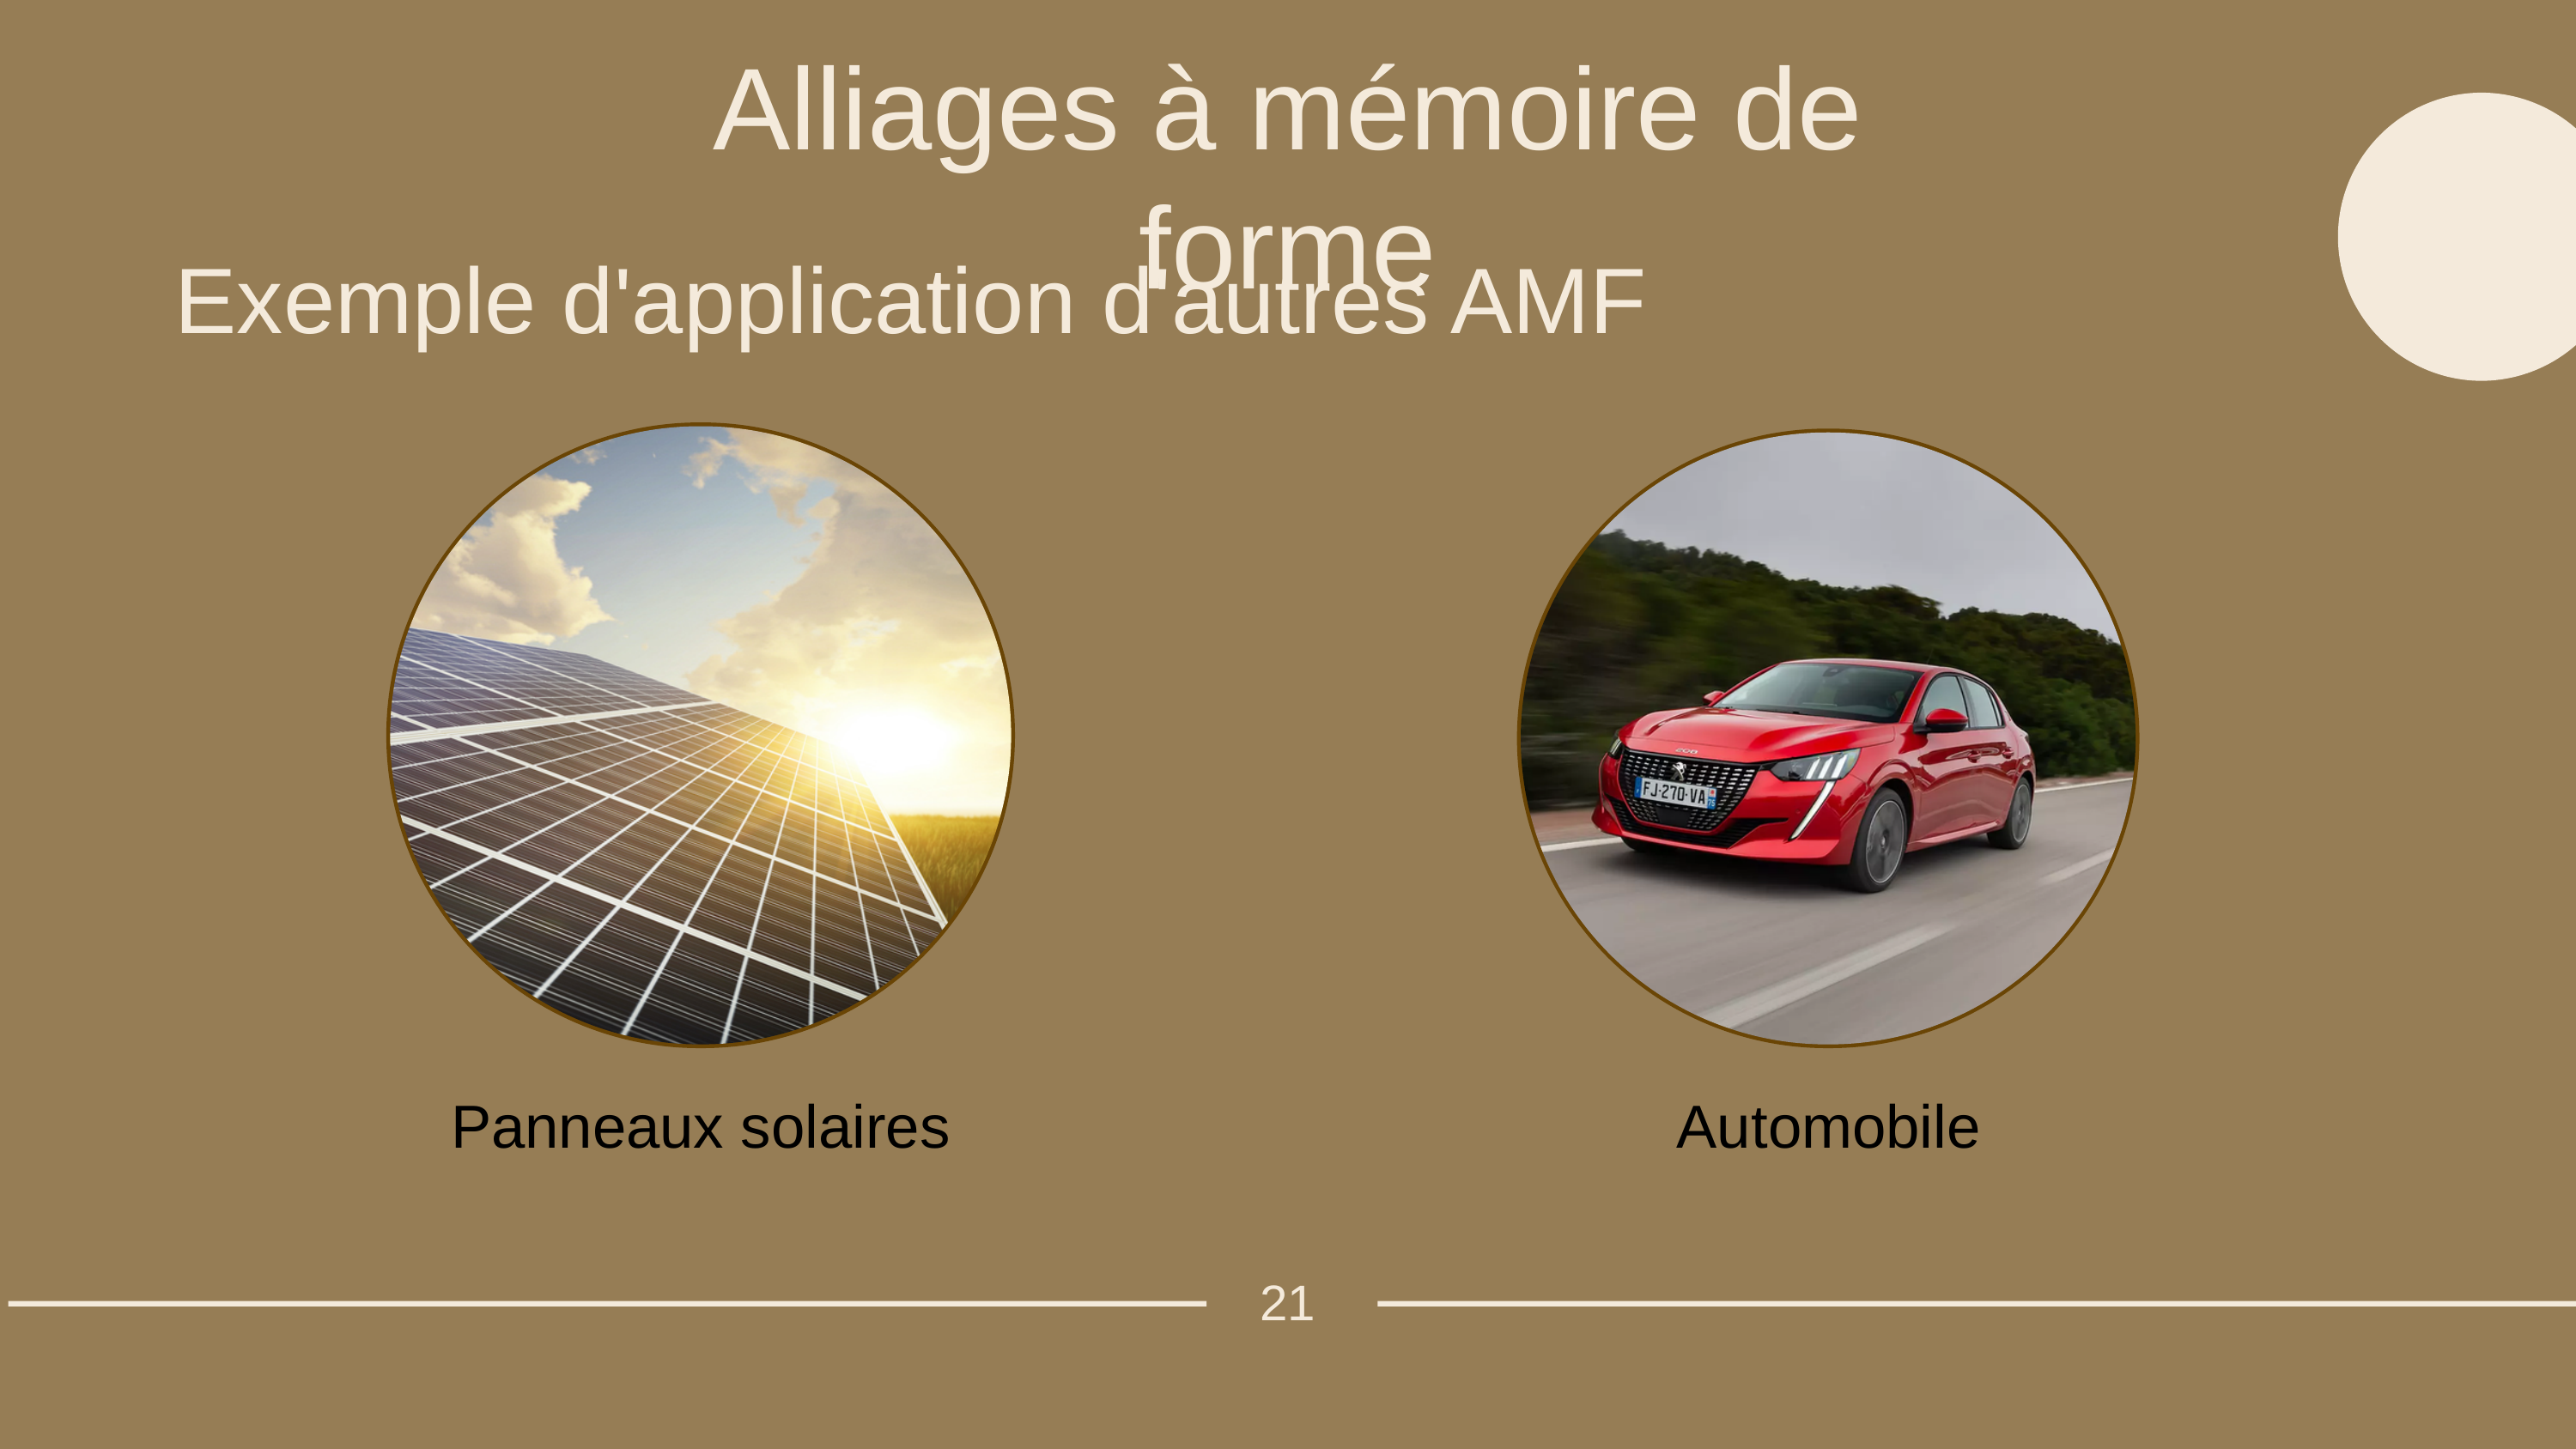

Alliages à mémoire de forme

Exemple d'application d'autres AMF

Panneaux solaires
Automobile
21